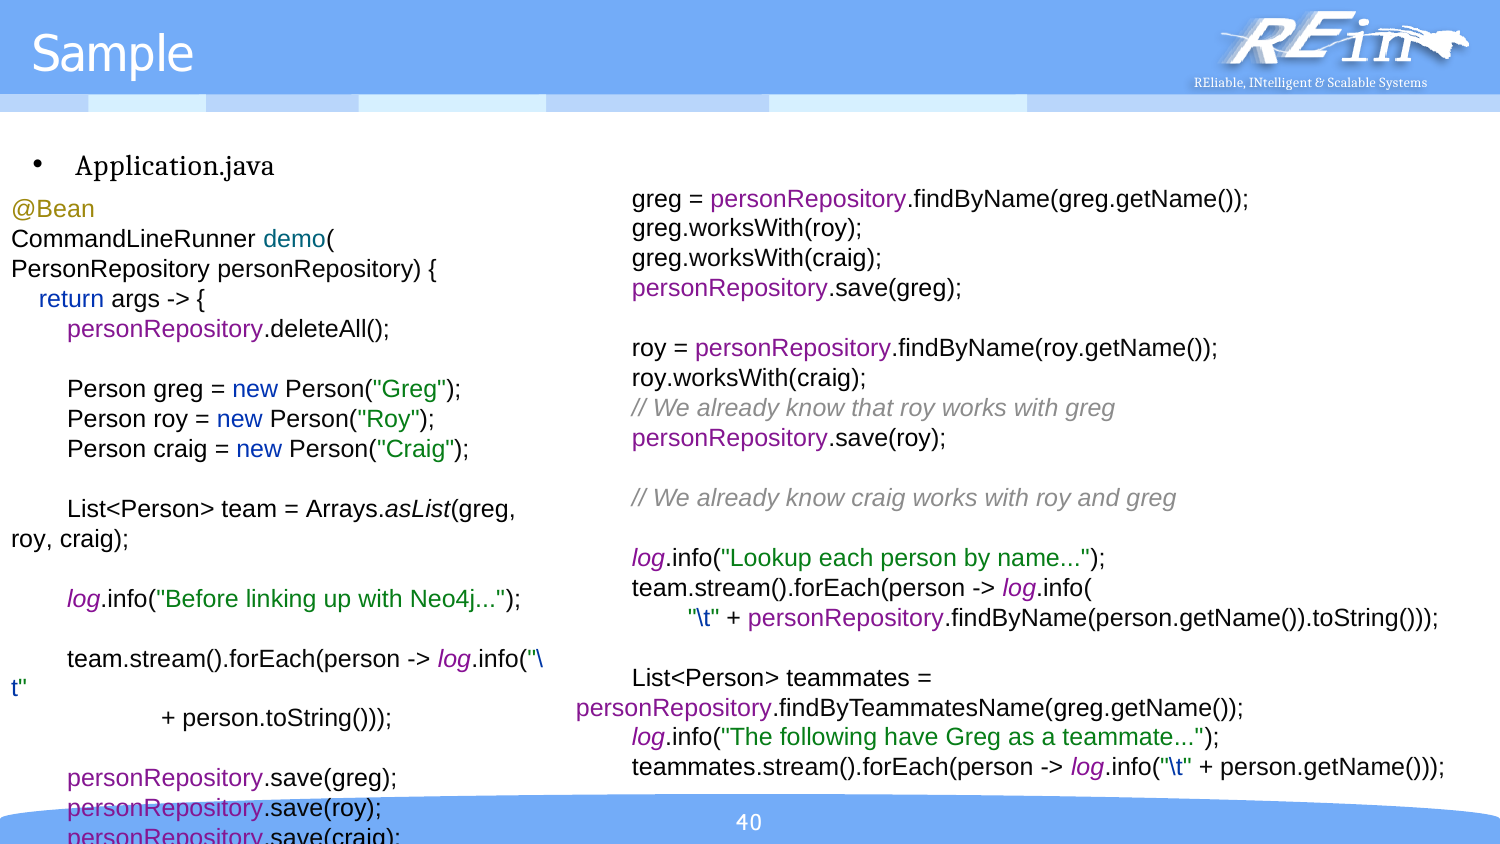

# Sample
        greg = personRepository.findByName(greg.getName());
        greg.worksWith(roy);
        greg.worksWith(craig);
        personRepository.save(greg);
        roy = personRepository.findByName(roy.getName());
        roy.worksWith(craig);
        // We already know that roy works with greg
        personRepository.save(roy);
        // We already know craig works with roy and greg
        log.info("Lookup each person by name...");
        team.stream().forEach(person -> log.info(
                "\t" + personRepository.findByName(person.getName()).toString()));
        List<Person> teammates = personRepository.findByTeammatesName(greg.getName());
        log.info("The following have Greg as a teammate...");
        teammates.stream().forEach(person -> log.info("\t" + person.getName()));

Application.java
@Bean
CommandLineRunner demo(
PersonRepository personRepository) {
    return args -> {
        personRepository.deleteAll();
        Person greg = new Person("Greg");
        Person roy = new Person("Roy");
        Person craig = new Person("Craig");
        List<Person> team = Arrays.asList(greg, roy, craig);
        log.info("Before linking up with Neo4j...");
        team.stream().forEach(person -> log.info("\t"
	+ person.toString()));
        personRepository.save(greg);
        personRepository.save(roy);
        personRepository.save(craig);
40